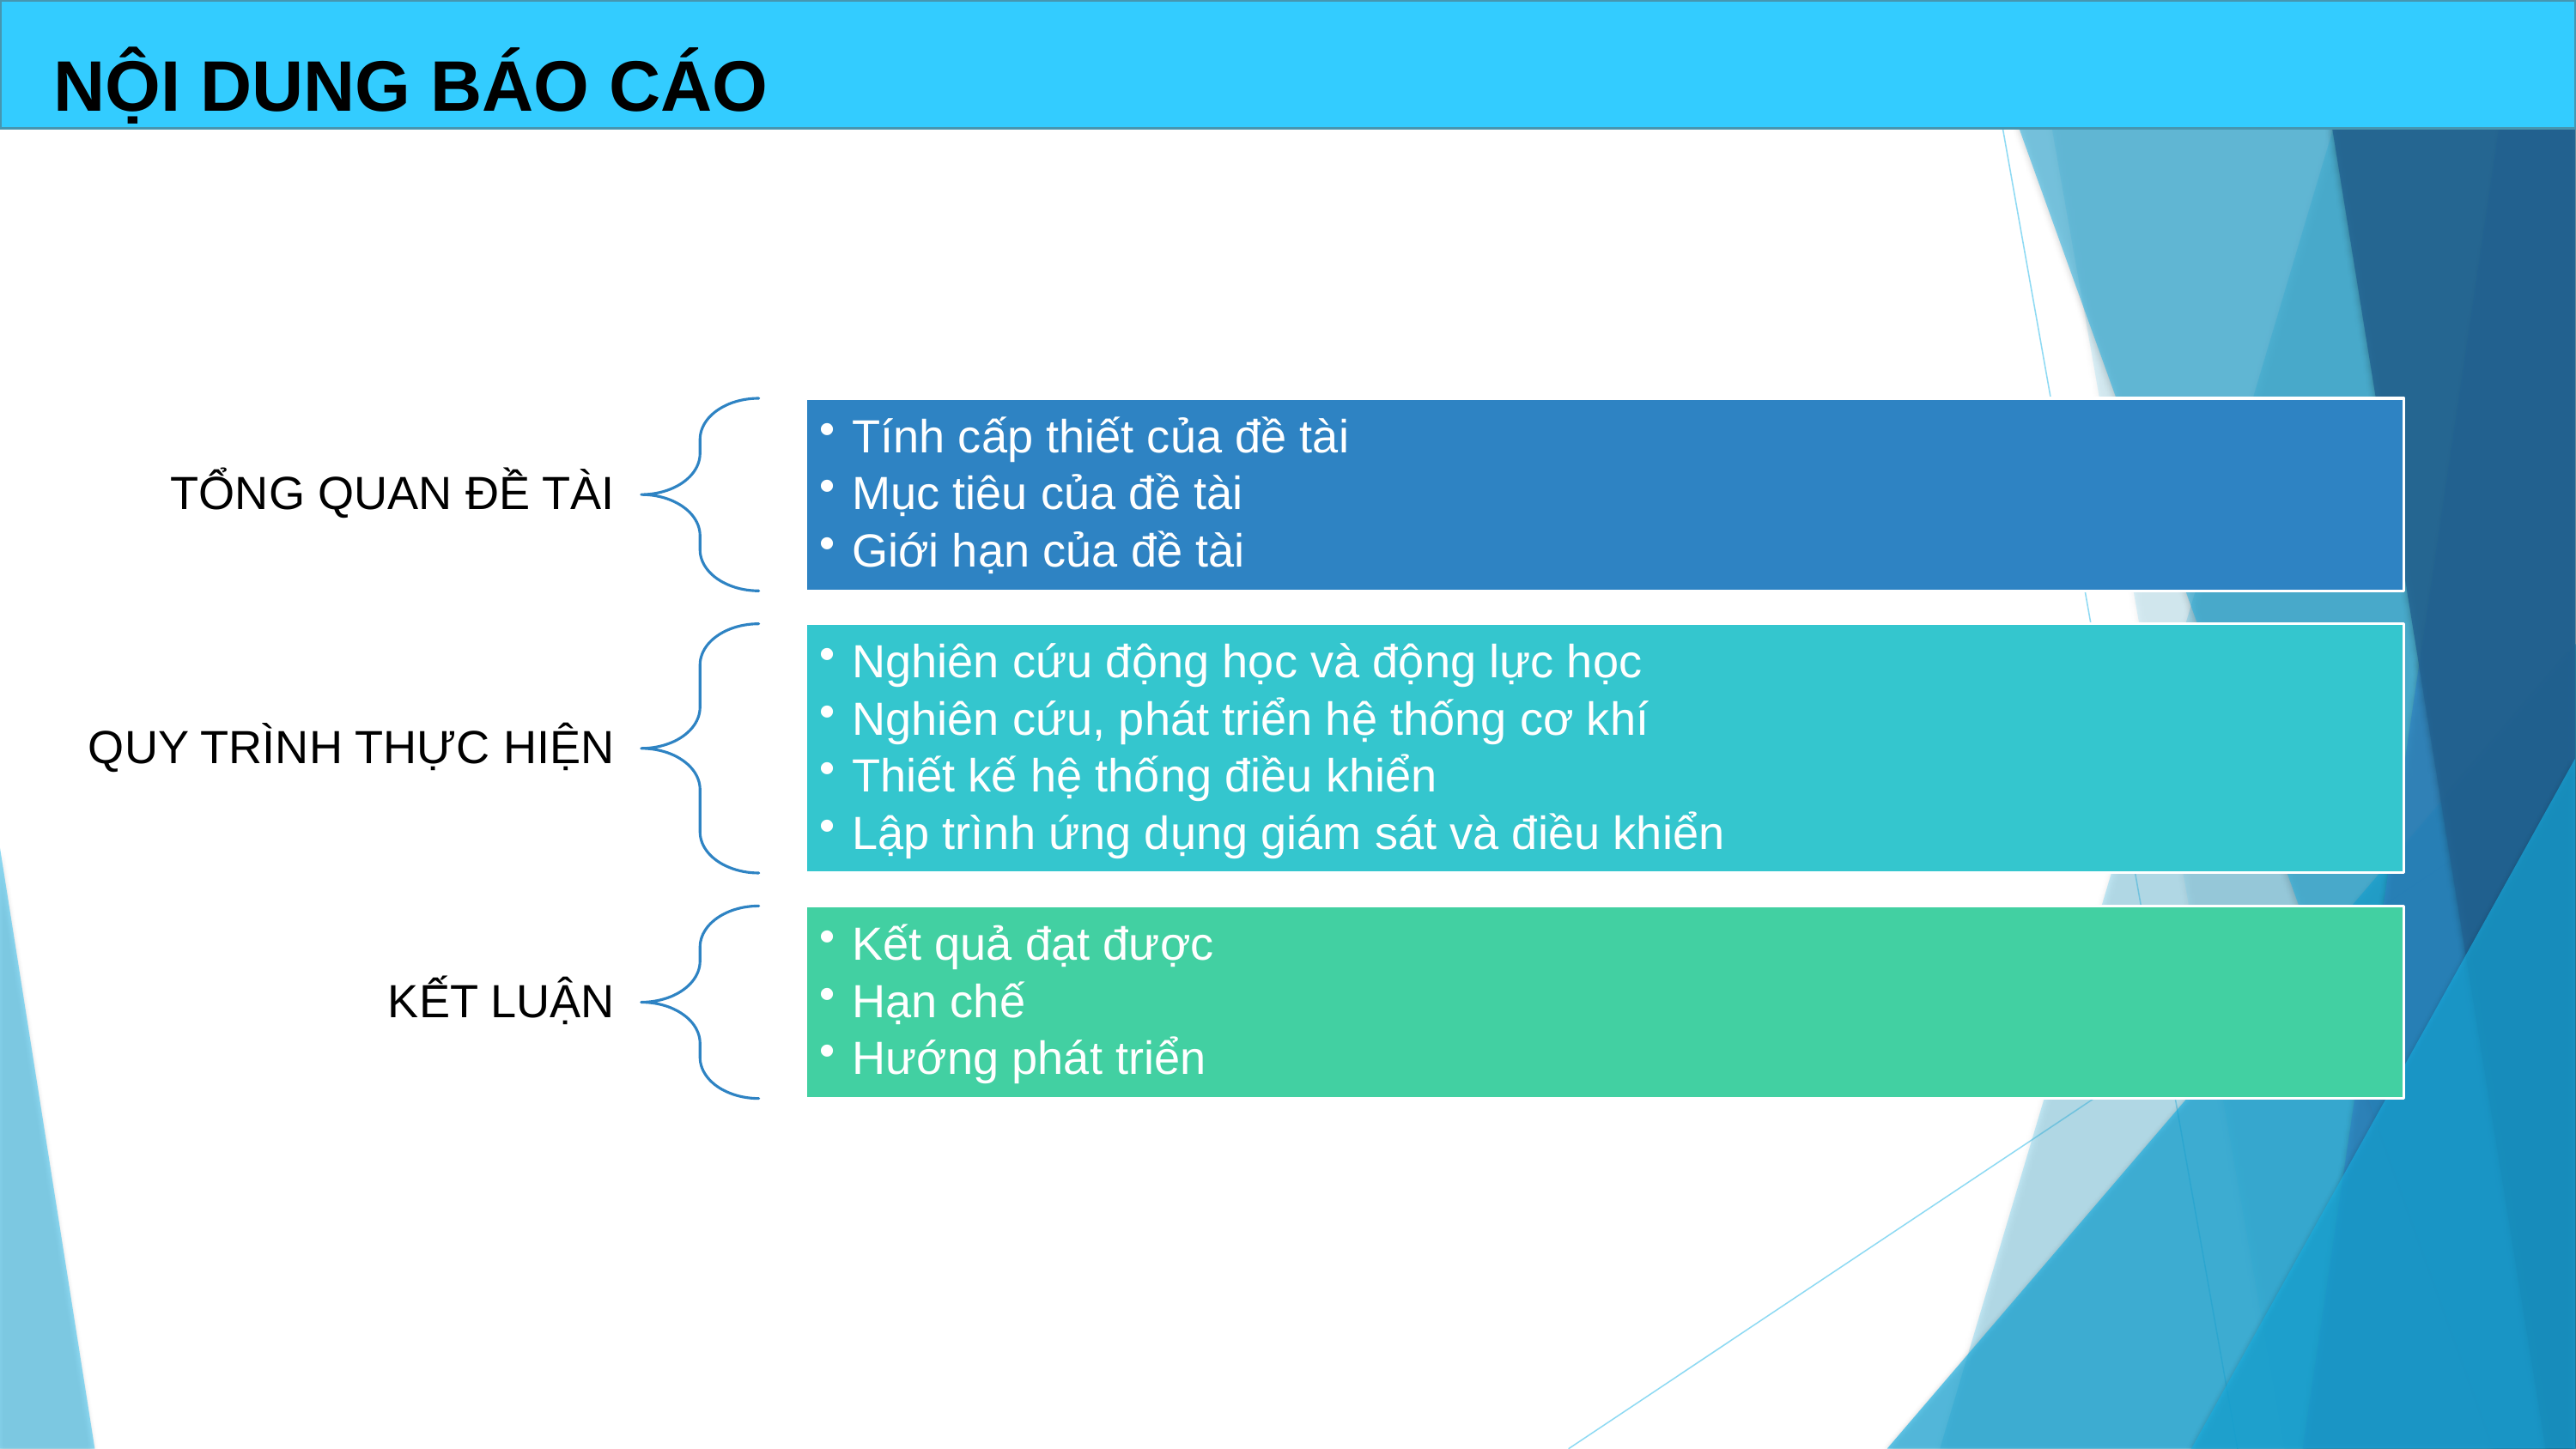

NỘI DUNG BÁO CÁO
TỔNG QUAN ĐỀ TÀI
Tính cấp thiết của đề tài
Mục tiêu của đề tài
Giới hạn của đề tài
QUY TRÌNH THỰC HIỆN
Nghiên cứu động học và động lực học
Nghiên cứu, phát triển hệ thống cơ khí
Thiết kế hệ thống điều khiển
Lập trình ứng dụng giám sát và điều khiển
KẾT LUẬN
Kết quả đạt được
Hạn chế
Hướng phát triển